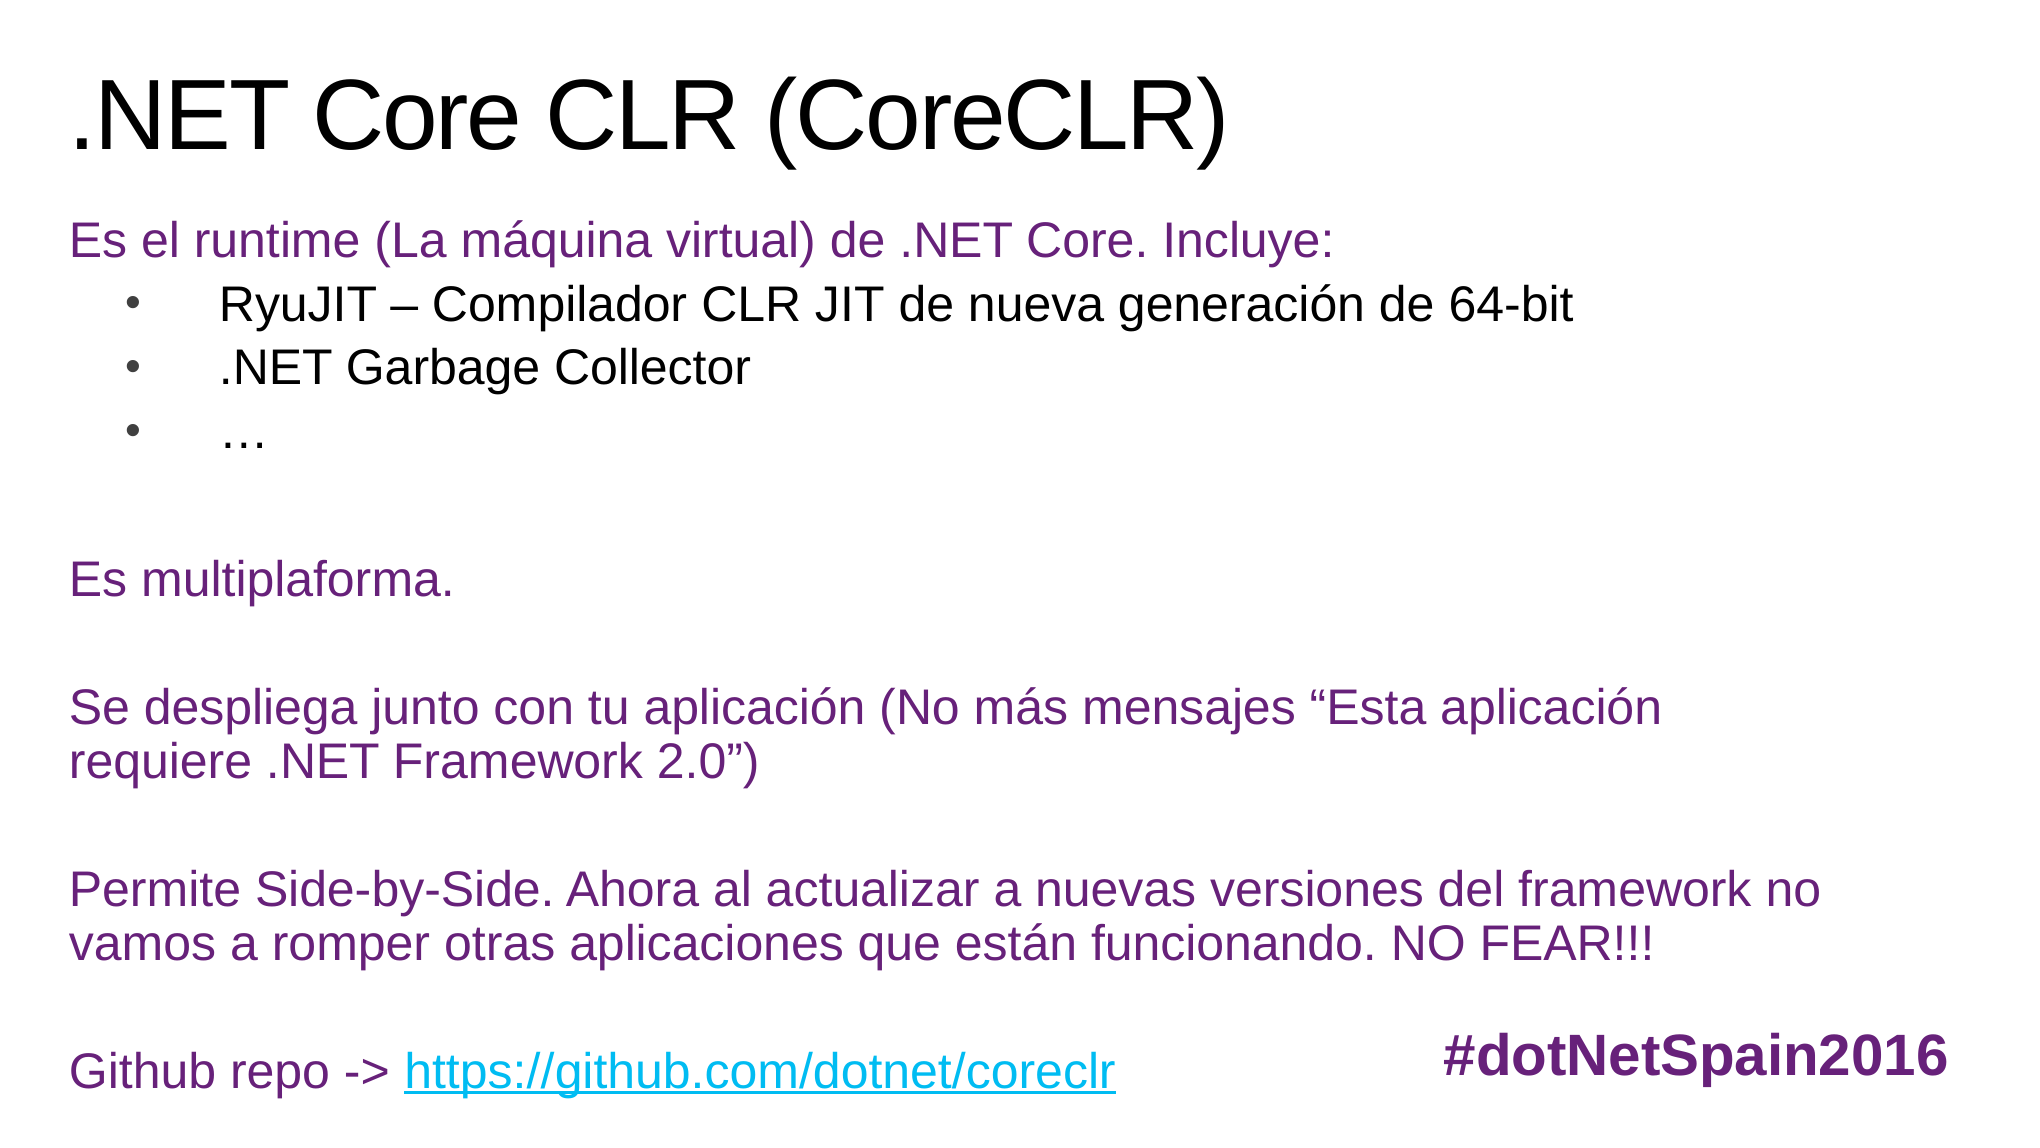

# .NET Core CLR (CoreCLR)
Es el runtime (La máquina virtual) de .NET Core. Incluye:
RyuJIT – Compilador CLR JIT de nueva generación de 64-bit
.NET Garbage Collector
…

Es multiplaforma.

Se despliega junto con tu aplicación (No más mensajes “Esta aplicación requiere .NET Framework 2.0”)

Permite Side-by-Side. Ahora al actualizar a nuevas versiones del framework no vamos a romper otras aplicaciones que están funcionando. NO FEAR!!!

Github repo -> https://github.com/dotnet/coreclr